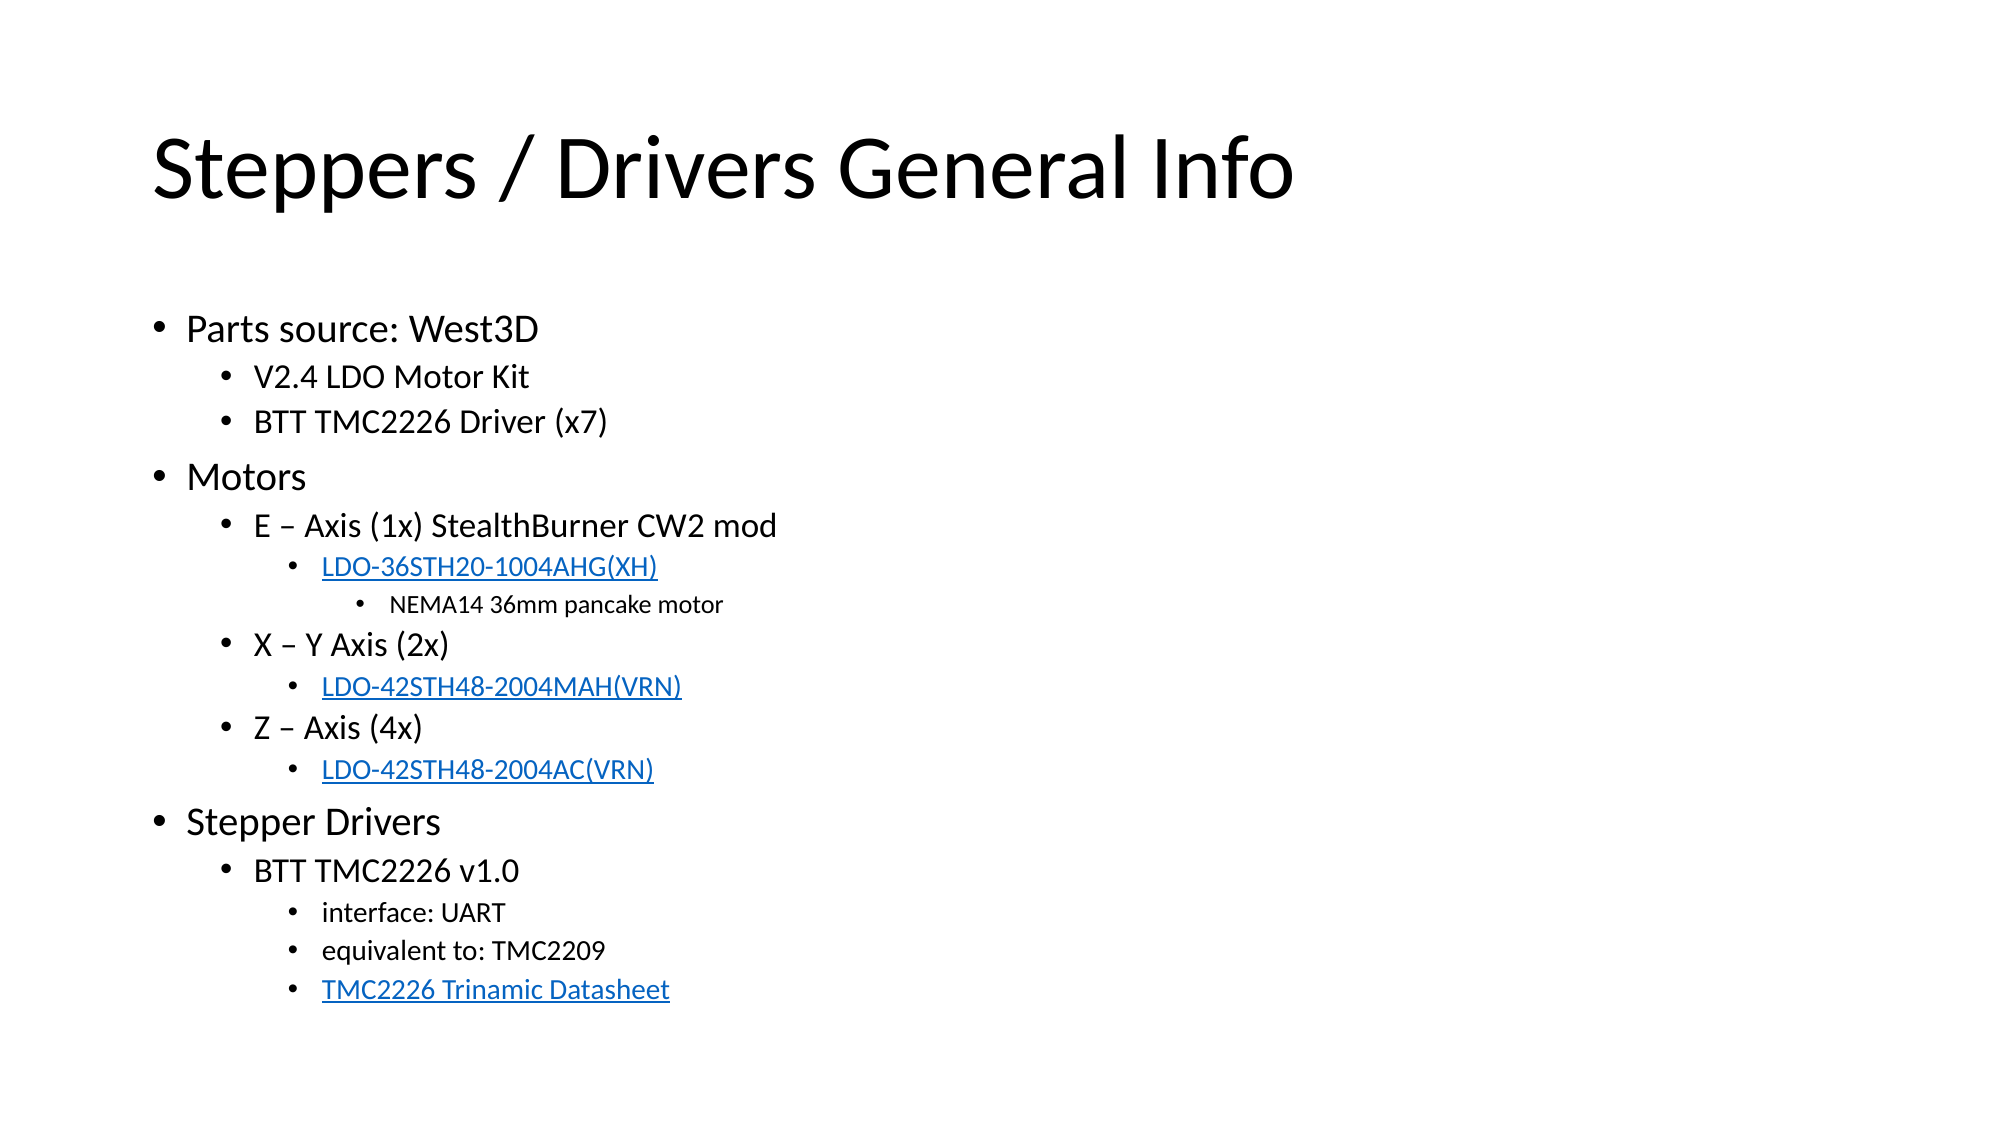

# Steppers / Drivers General Info
Parts source: West3D
V2.4 LDO Motor Kit
BTT TMC2226 Driver (x7)
Motors
E – Axis (1x) StealthBurner CW2 mod
LDO-36STH20-1004AHG(XH)
NEMA14 36mm pancake motor
X – Y Axis (2x)
LDO-42STH48-2004MAH(VRN)
Z – Axis (4x)
LDO-42STH48-2004AC(VRN)
Stepper Drivers
BTT TMC2226 v1.0
interface: UART
equivalent to: TMC2209
TMC2226 Trinamic Datasheet